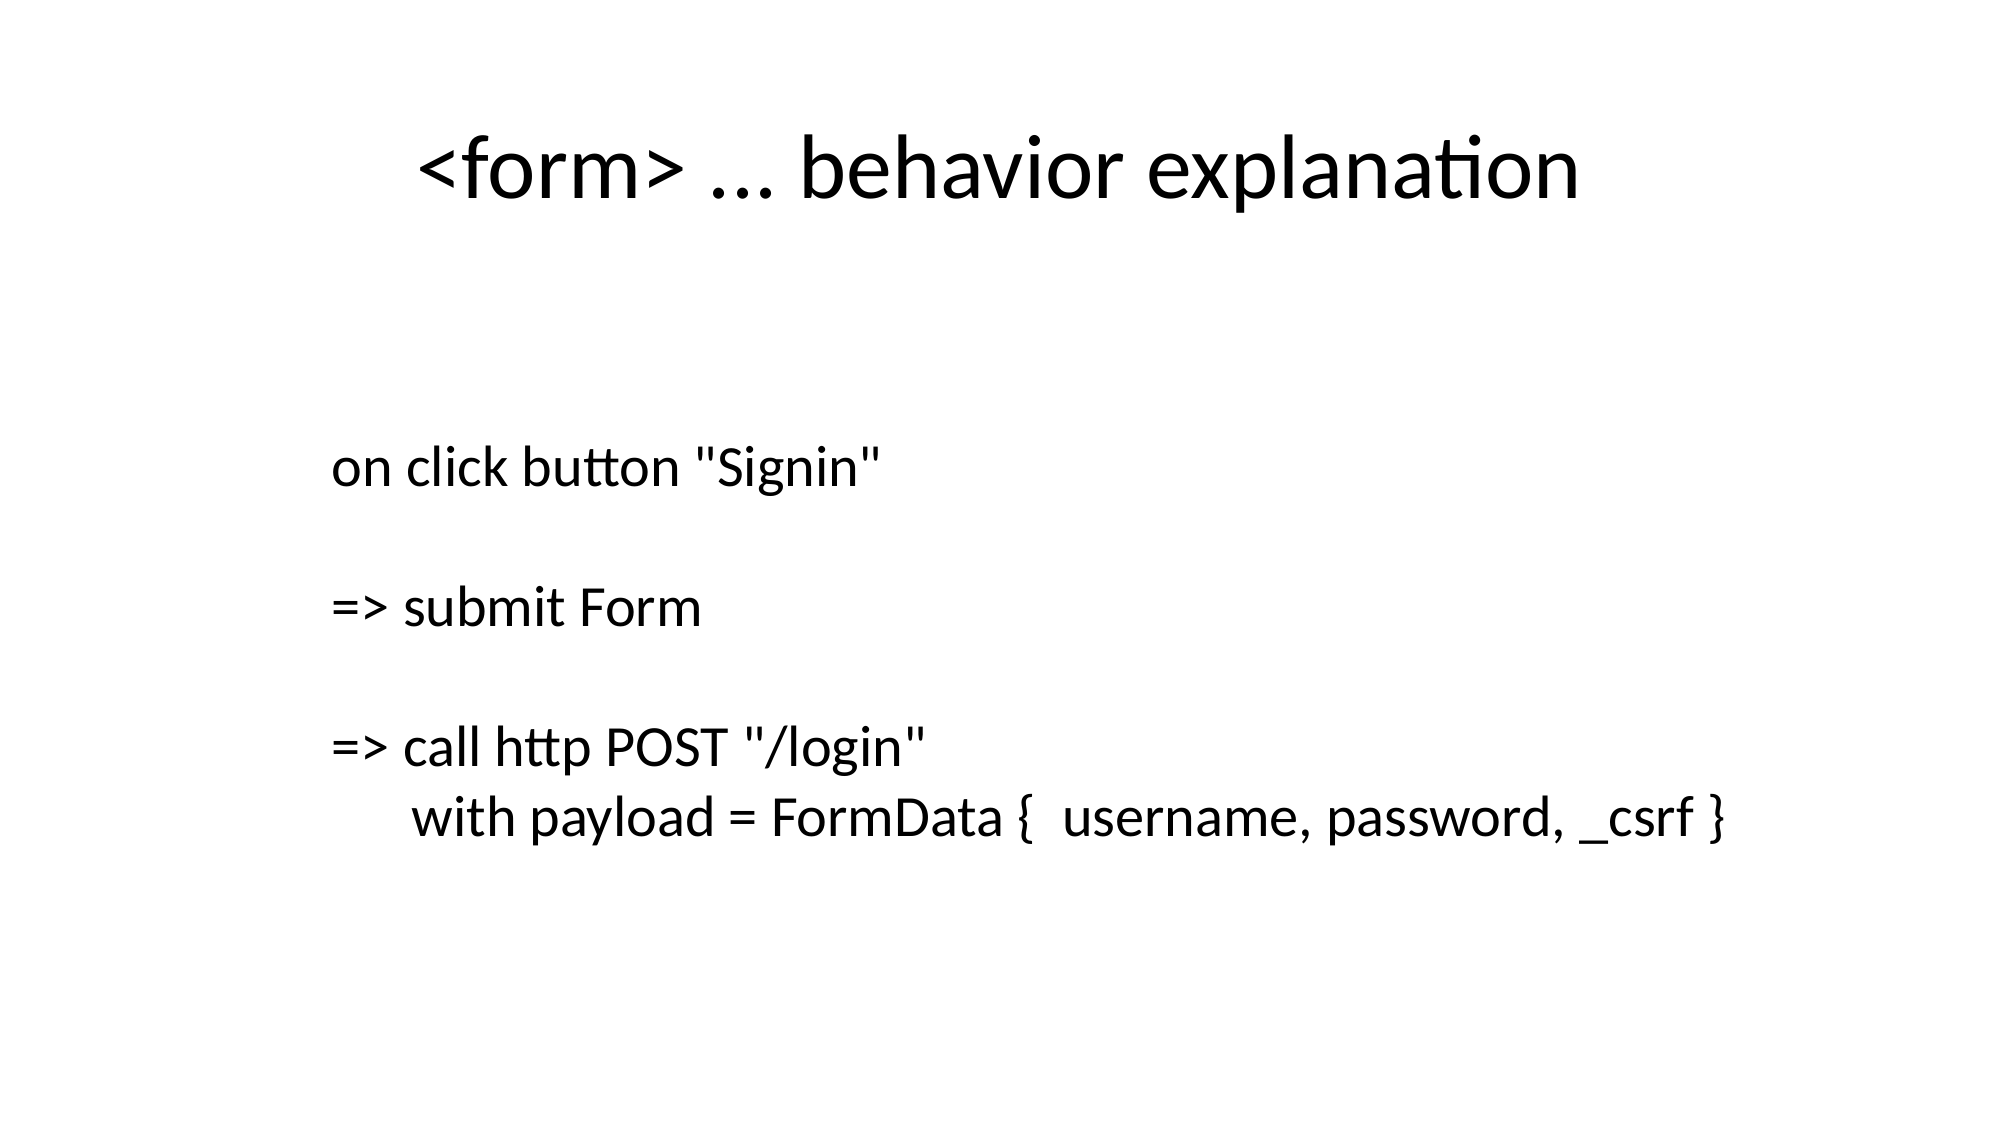

# <form> ... behavior explanation
on click button "Signin"

=> submit Form

=> call http POST "/login"
      with payload = FormData {  username, password, _csrf }